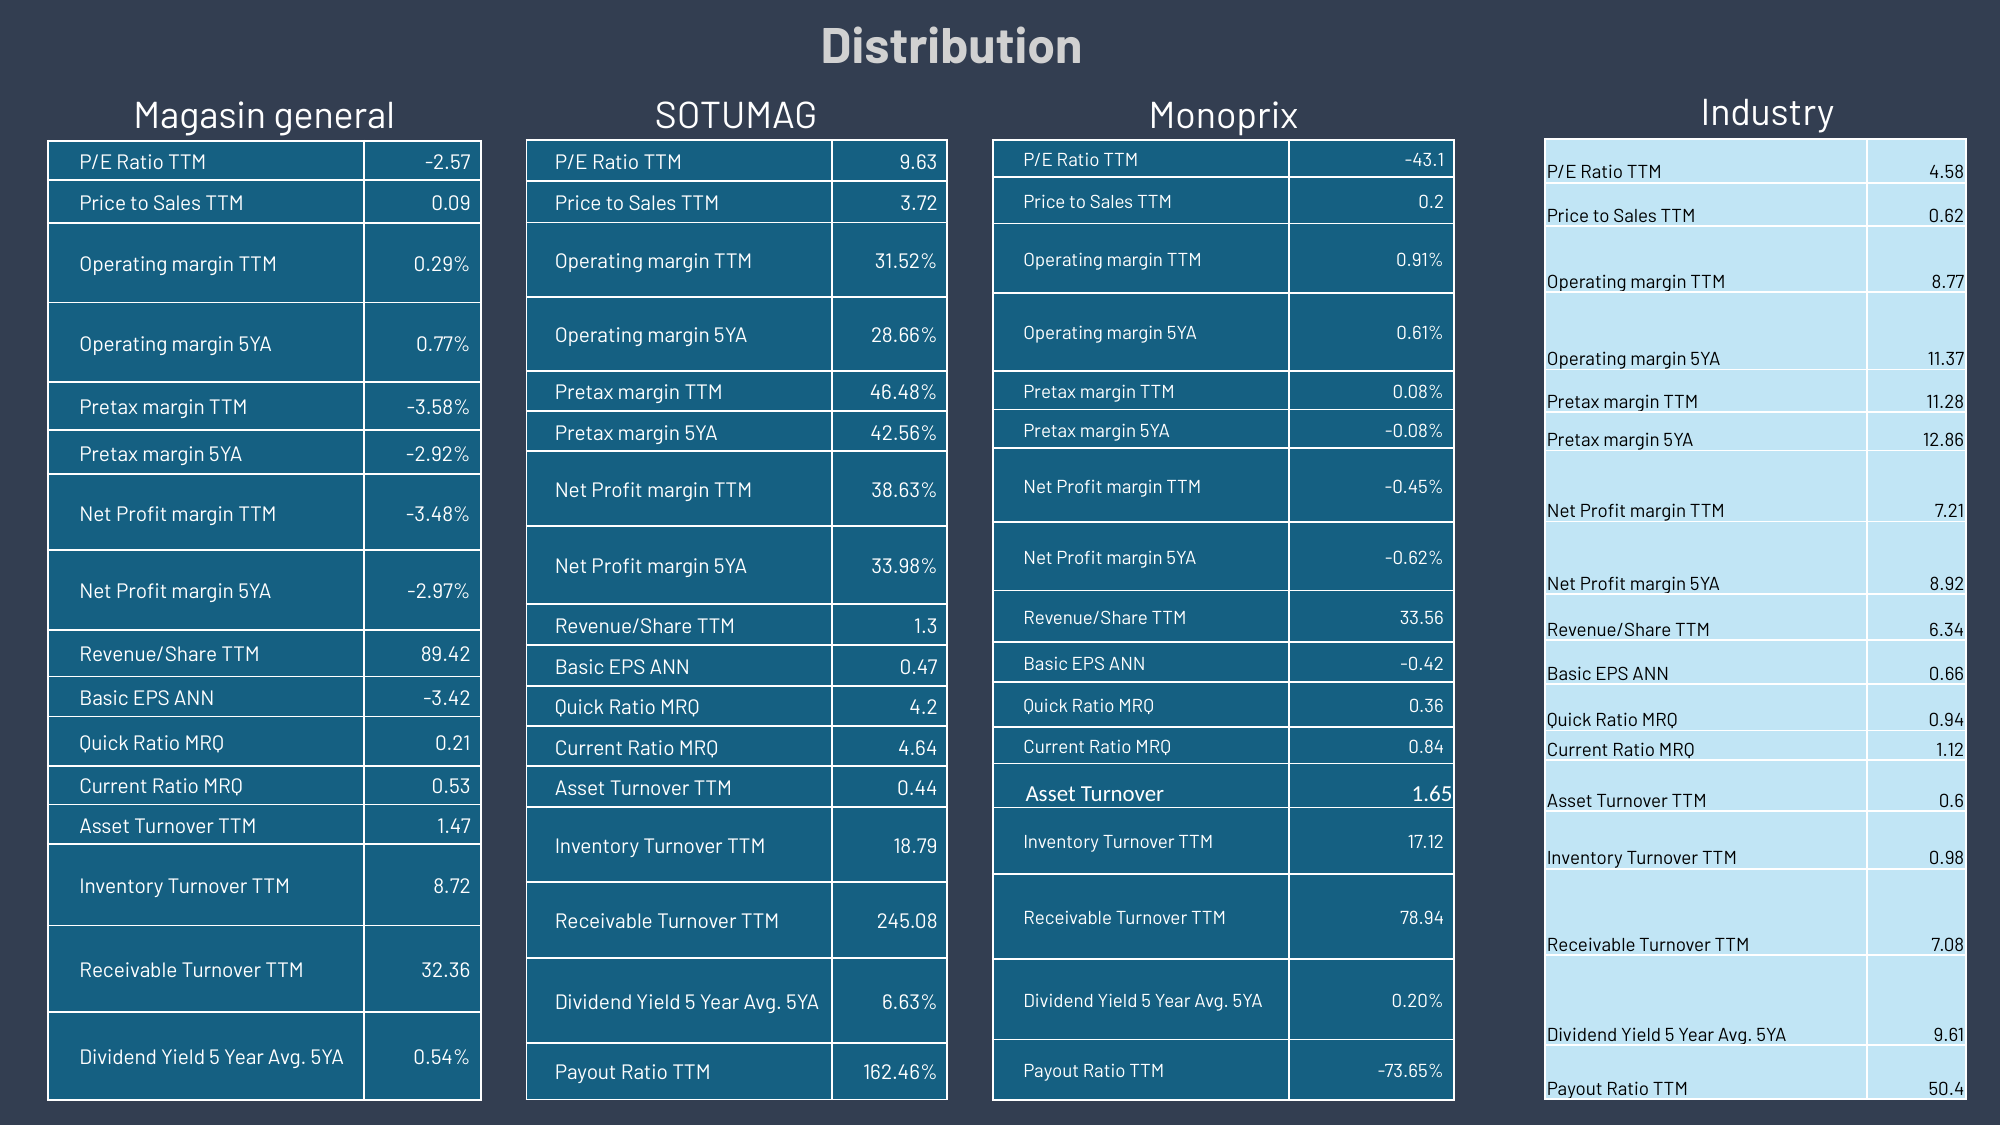

# Distribution
Industry
Magasin general
SOTUMAG
Monoprix
| P/E Ratio TTM | 4.58 |
| --- | --- |
| Price to Sales TTM | 0.62 |
| Operating margin TTM | 8.77 |
| Operating margin 5YA | 11.37 |
| Pretax margin TTM | 11.28 |
| Pretax margin 5YA | 12.86 |
| Net Profit margin TTM | 7.21 |
| Net Profit margin 5YA | 8.92 |
| Revenue/Share TTM | 6.34 |
| Basic EPS ANN | 0.66 |
| Quick Ratio MRQ | 0.94 |
| Current Ratio MRQ | 1.12 |
| Asset Turnover TTM | 0.6 |
| Inventory Turnover TTM | 0.98 |
| Receivable Turnover TTM | 7.08 |
| Dividend Yield 5 Year Avg. 5YA | 9.61 |
| Payout Ratio TTM | 50.4 |
| P/E Ratio TTM | 9.63 |
| --- | --- |
| Price to Sales TTM | 3.72 |
| Operating margin TTM | 31.52% |
| Operating margin 5YA | 28.66% |
| Pretax margin TTM | 46.48% |
| Pretax margin 5YA | 42.56% |
| Net Profit margin TTM | 38.63% |
| Net Profit margin 5YA | 33.98% |
| Revenue/Share TTM | 1.3 |
| Basic EPS ANN | 0.47 |
| Quick Ratio MRQ | 4.2 |
| Current Ratio MRQ | 4.64 |
| Asset Turnover TTM | 0.44 |
| Inventory Turnover TTM | 18.79 |
| Receivable Turnover TTM | 245.08 |
| Dividend Yield 5 Year Avg. 5YA | 6.63% |
| Payout Ratio TTM | 162.46% |
| P/E Ratio TTM | -43.1 |
| --- | --- |
| Price to Sales TTM | 0.2 |
| Operating margin TTM | 0.91% |
| Operating margin 5YA | 0.61% |
| Pretax margin TTM | 0.08% |
| Pretax margin 5YA | -0.08% |
| Net Profit margin TTM | -0.45% |
| Net Profit margin 5YA | -0.62% |
| Revenue/Share TTM | 33.56 |
| Basic EPS ANN | -0.42 |
| Quick Ratio MRQ | 0.36 |
| Current Ratio MRQ | 0.84 |
| Asset Turnover | 1.65 |
| Inventory Turnover TTM | 17.12 |
| Receivable Turnover TTM | 78.94 |
| Dividend Yield 5 Year Avg. 5YA | 0.20% |
| Payout Ratio TTM | -73.65% |
| P/E Ratio TTM | -2.57 |
| --- | --- |
| Price to Sales TTM | 0.09 |
| Operating margin TTM | 0.29% |
| Operating margin 5YA | 0.77% |
| Pretax margin TTM | -3.58% |
| Pretax margin 5YA | -2.92% |
| Net Profit margin TTM | -3.48% |
| Net Profit margin 5YA | -2.97% |
| Revenue/Share TTM | 89.42 |
| Basic EPS ANN | -3.42 |
| Quick Ratio MRQ | 0.21 |
| Current Ratio MRQ | 0.53 |
| Asset Turnover TTM | 1.47 |
| Inventory Turnover TTM | 8.72 |
| Receivable Turnover TTM | 32.36 |
| Dividend Yield 5 Year Avg. 5YA | 0.54% |